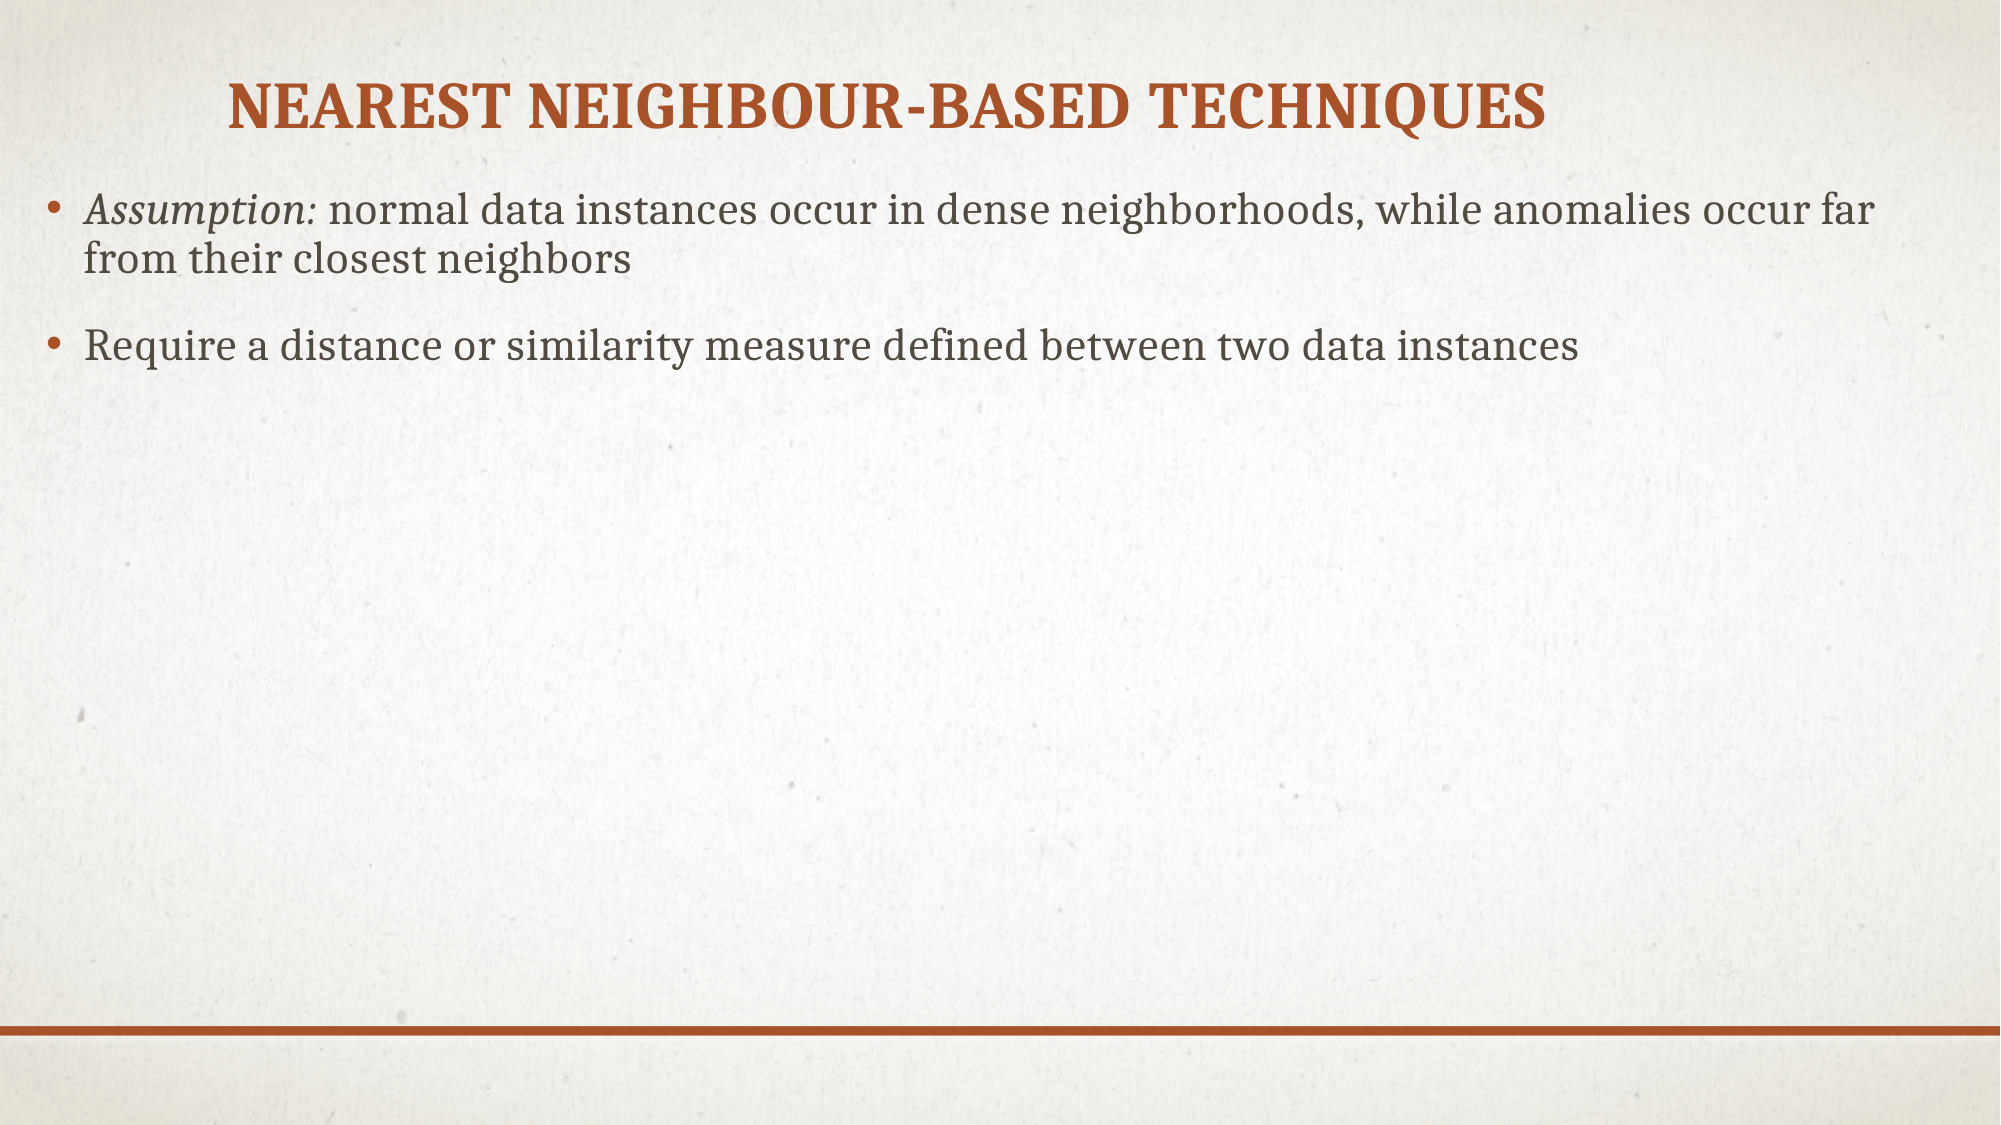

# Nearest neighbour-based techniques
Assumption: normal data instances occur in dense neighborhoods, while anomalies occur far from their closest neighbors
Require a distance or similarity measure defined between two data instances